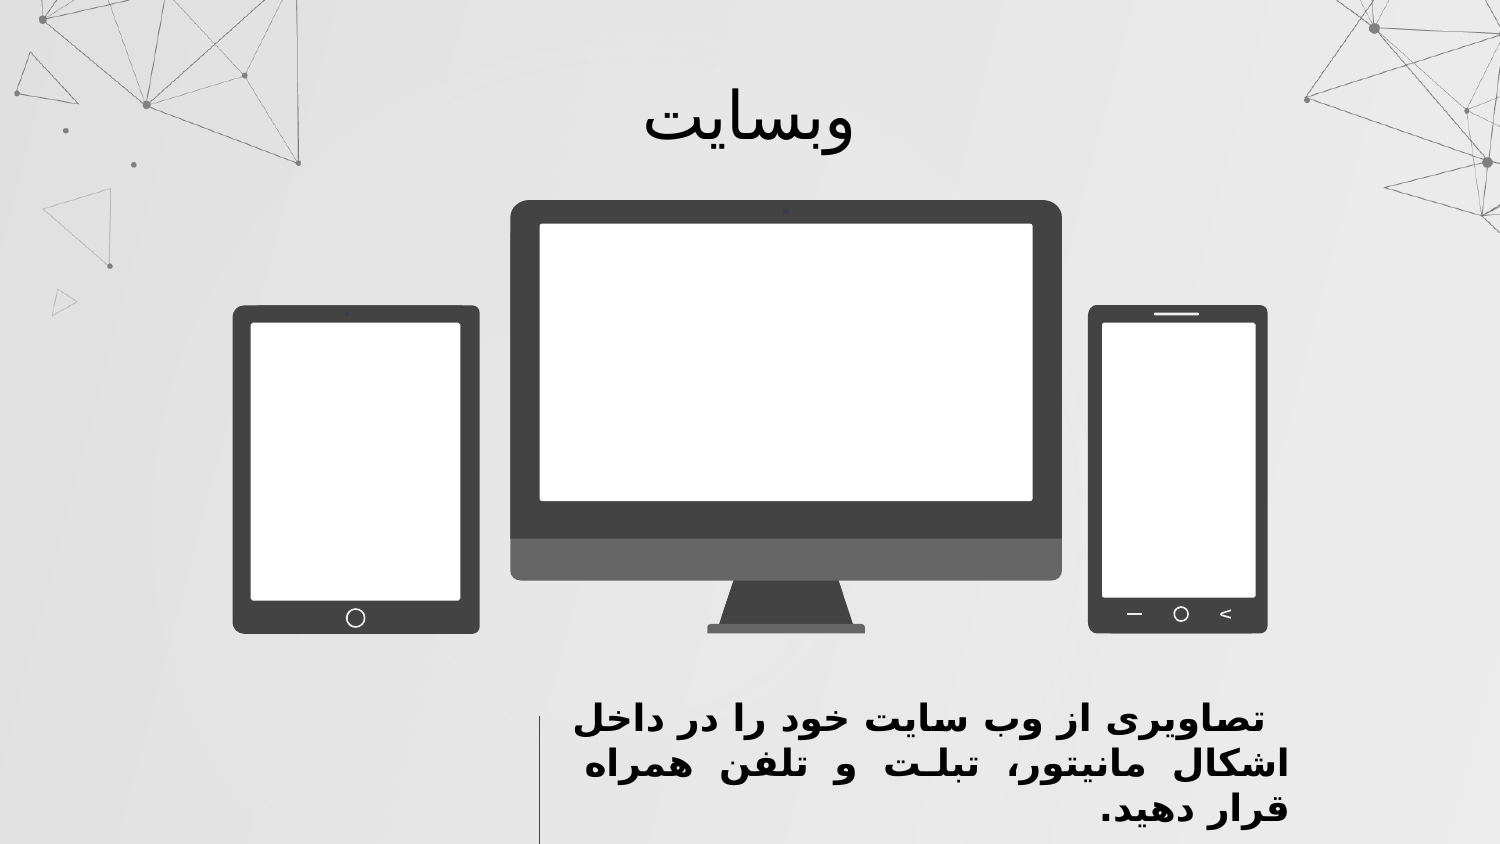

وبسایت

  تصاویری از وب سایت خود را در داخل اشکال مانیتور، تبلت و تلفن همراه قرار دهید.